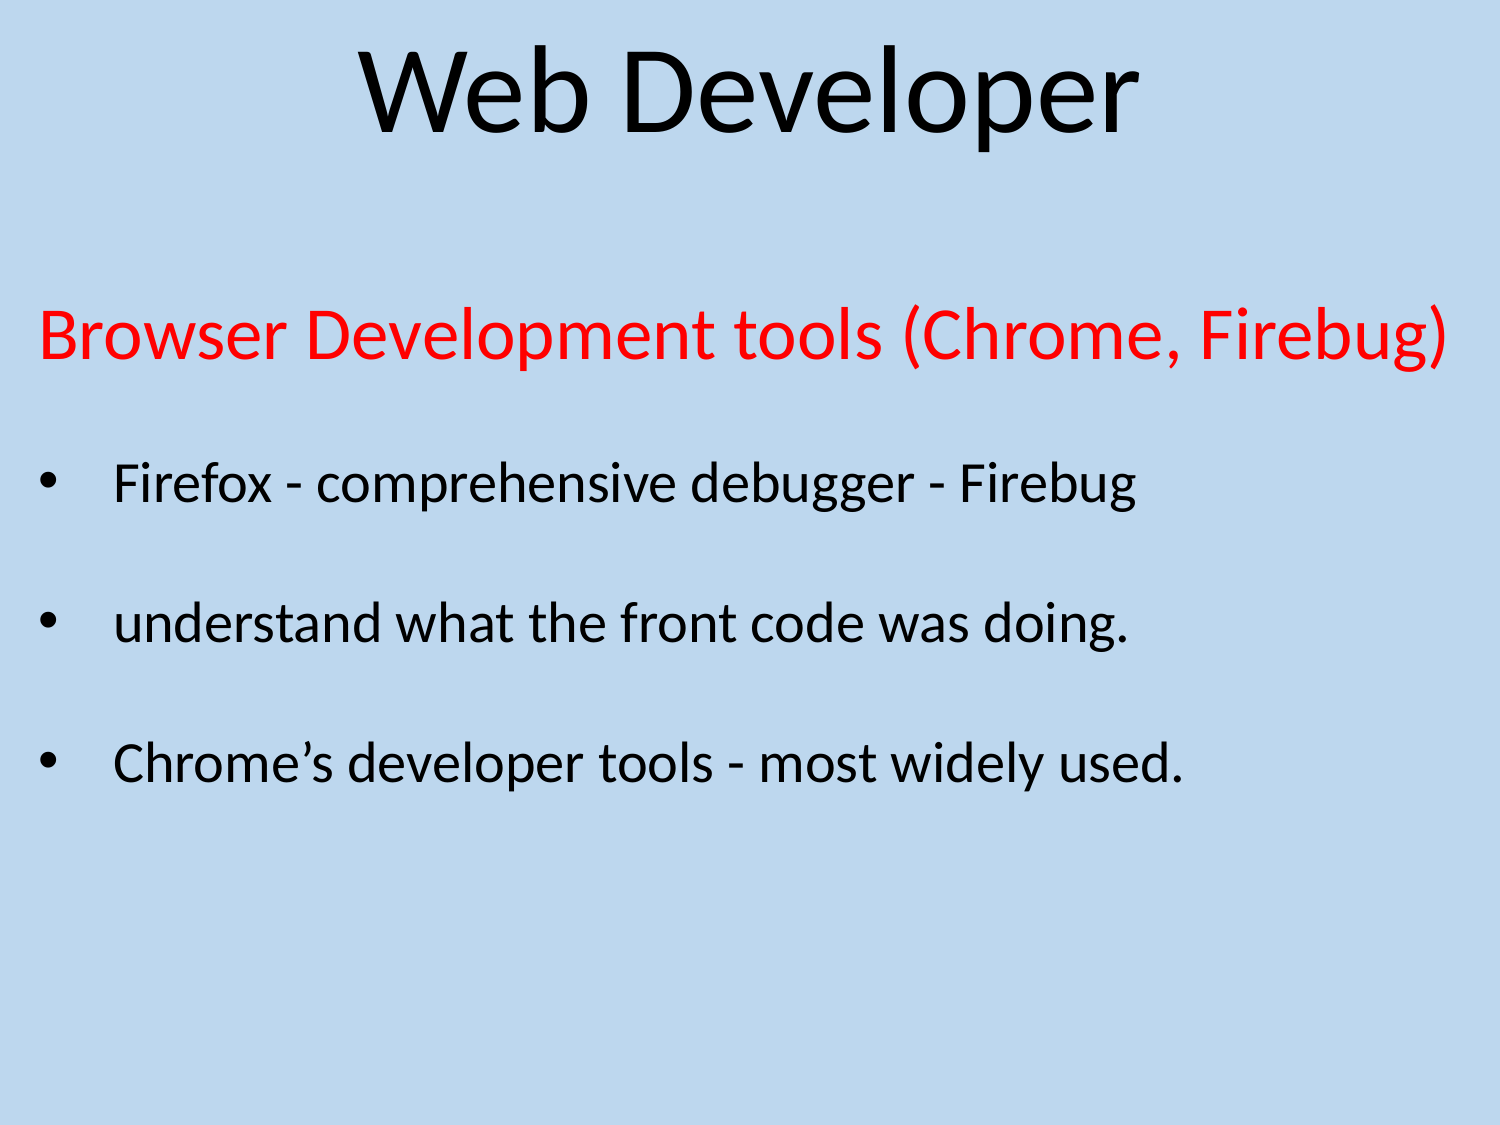

Web Developer
Browser Development tools (Chrome, Firebug)

Firefox - comprehensive debugger - Firebug

understand what the front code was doing.

Chrome’s developer tools - most widely used.